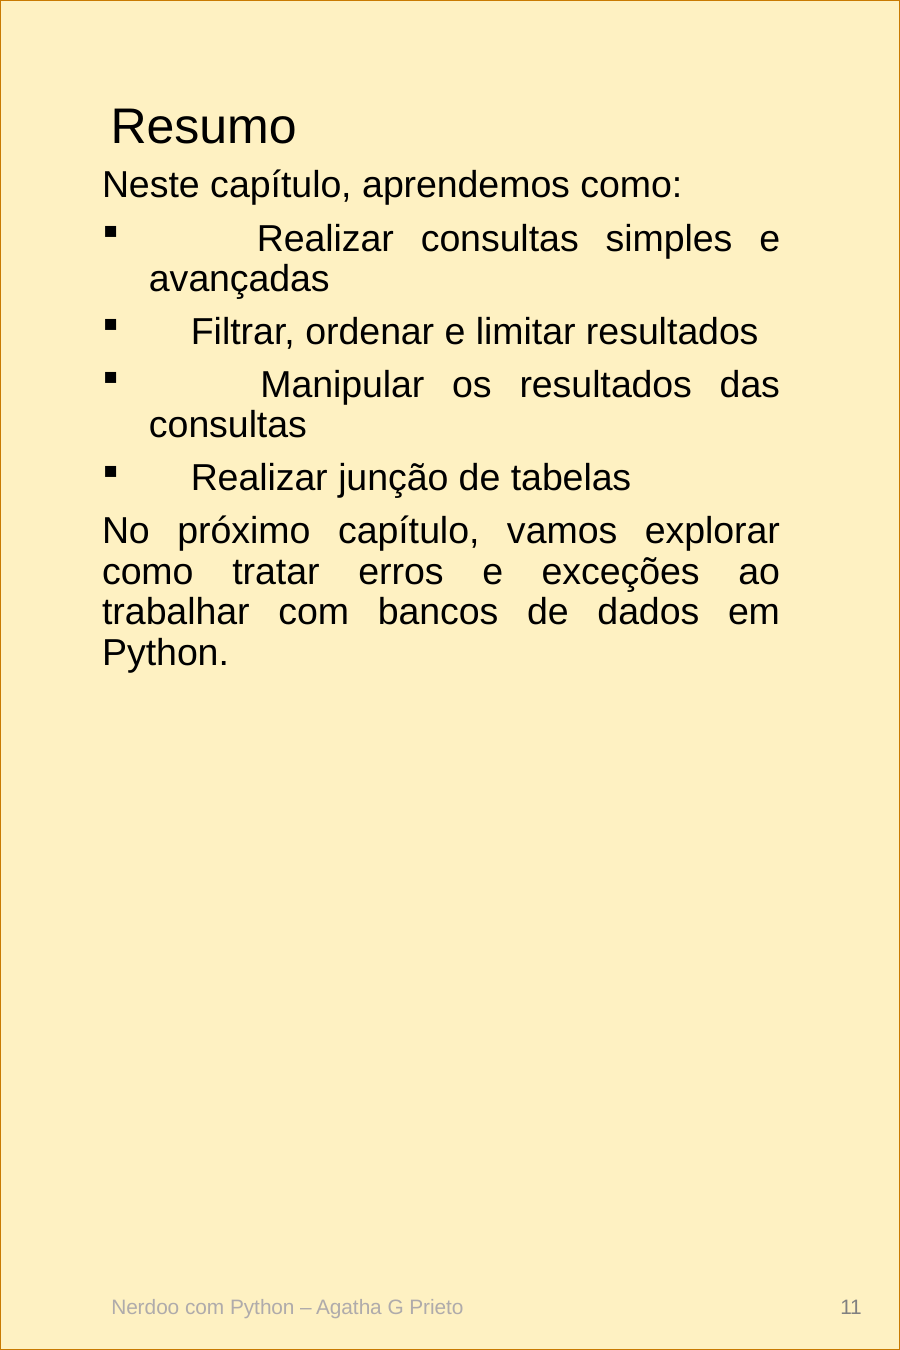

Resumo
Neste capítulo, aprendemos como:
    Realizar consultas simples e avançadas
    Filtrar, ordenar e limitar resultados
    Manipular os resultados das consultas
    Realizar junção de tabelas
No próximo capítulo, vamos explorar como tratar erros e exceções ao trabalhar com bancos de dados em Python.
Nerdoo com Python – Agatha G Prieto
11